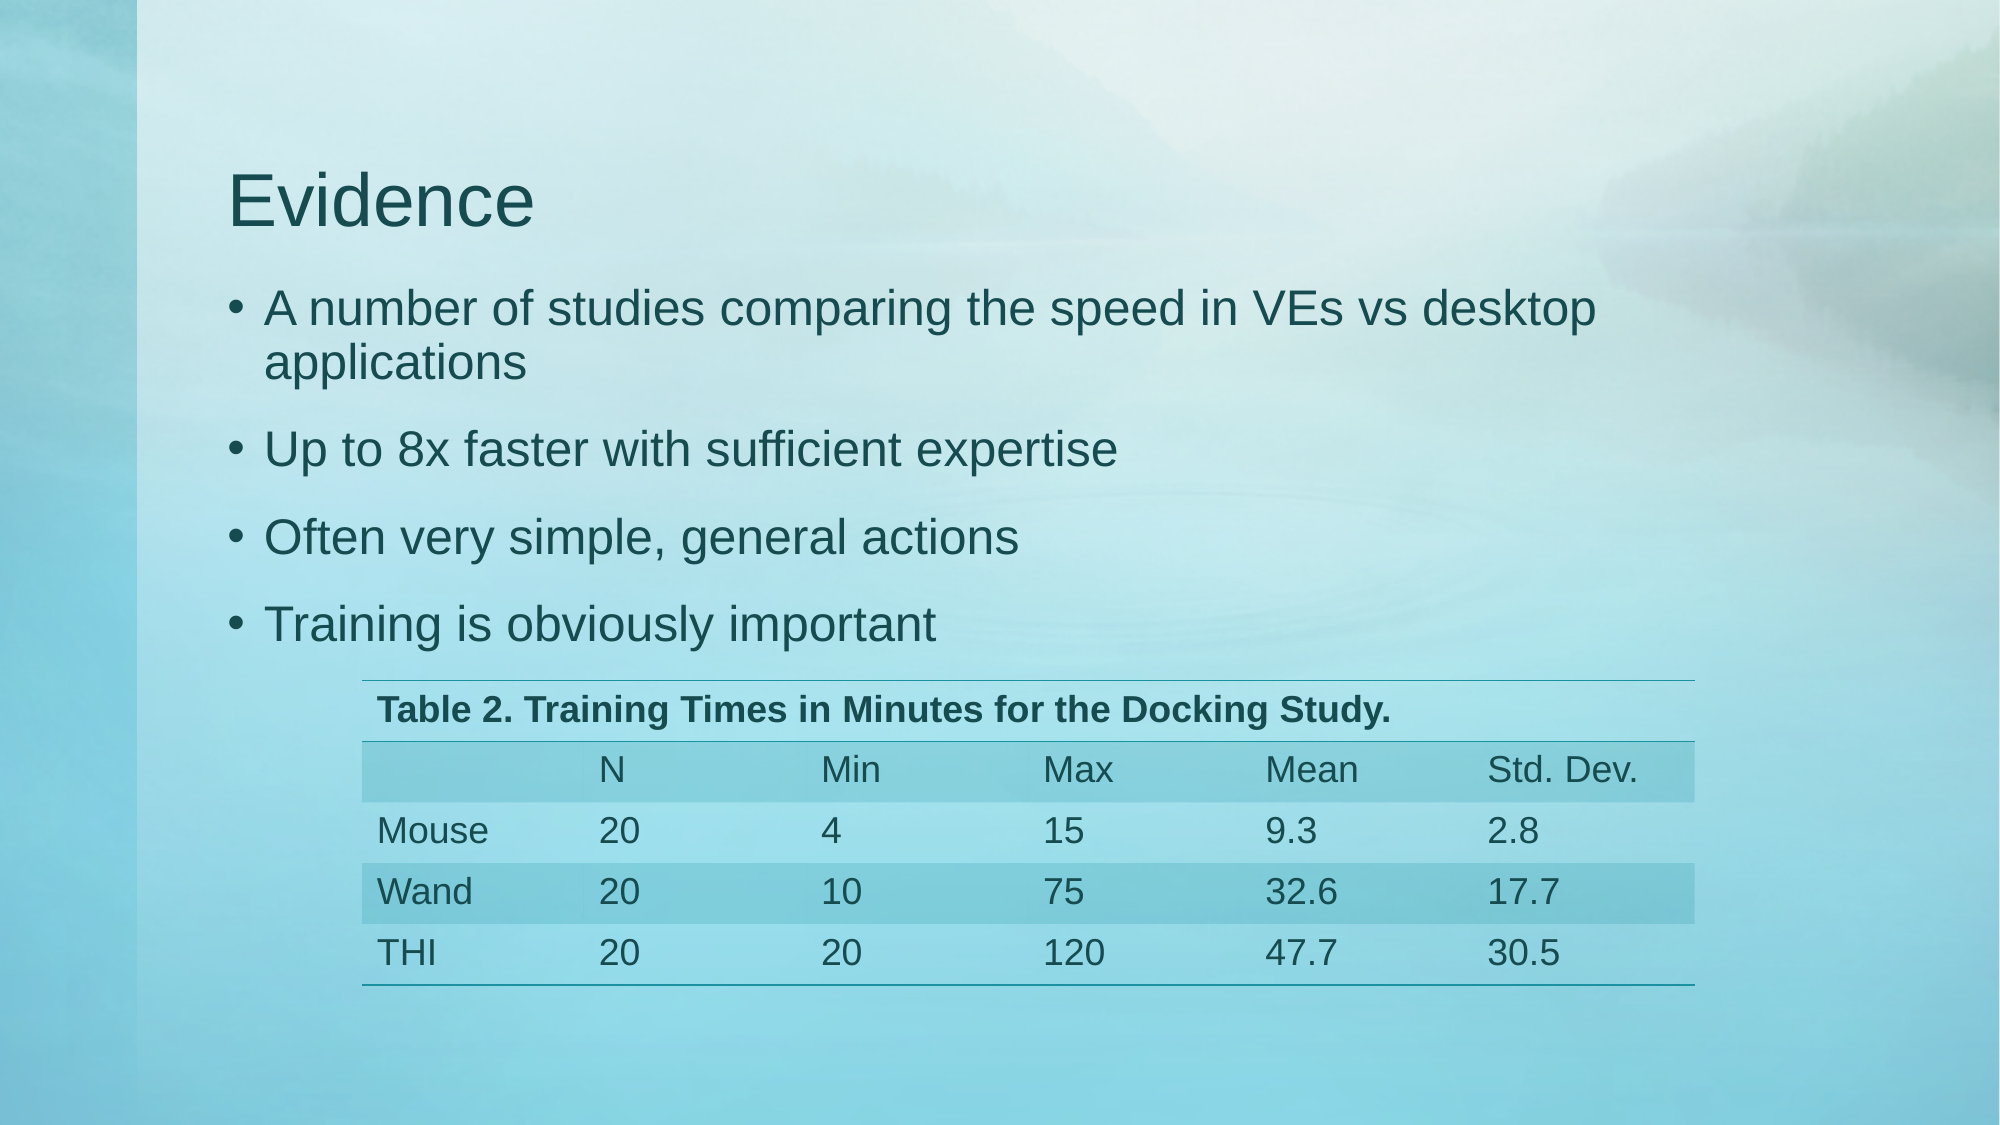

# Evidence
A number of studies comparing the speed in VEs vs desktop applications
Up to 8x faster with sufficient expertise
Often very simple, general actions
Training is obviously important
| Table 2. Training Times in Minutes for the Docking Study. |  |  |  |  |  |
| --- | --- | --- | --- | --- | --- |
|  | N | Min | Max | Mean | Std. Dev. |
| Mouse | 20 | 4 | 15 | 9.3 | 2.8 |
| Wand | 20 | 10 | 75 | 32.6 | 17.7 |
| THI | 20 | 20 | 120 | 47.7 | 30.5 |